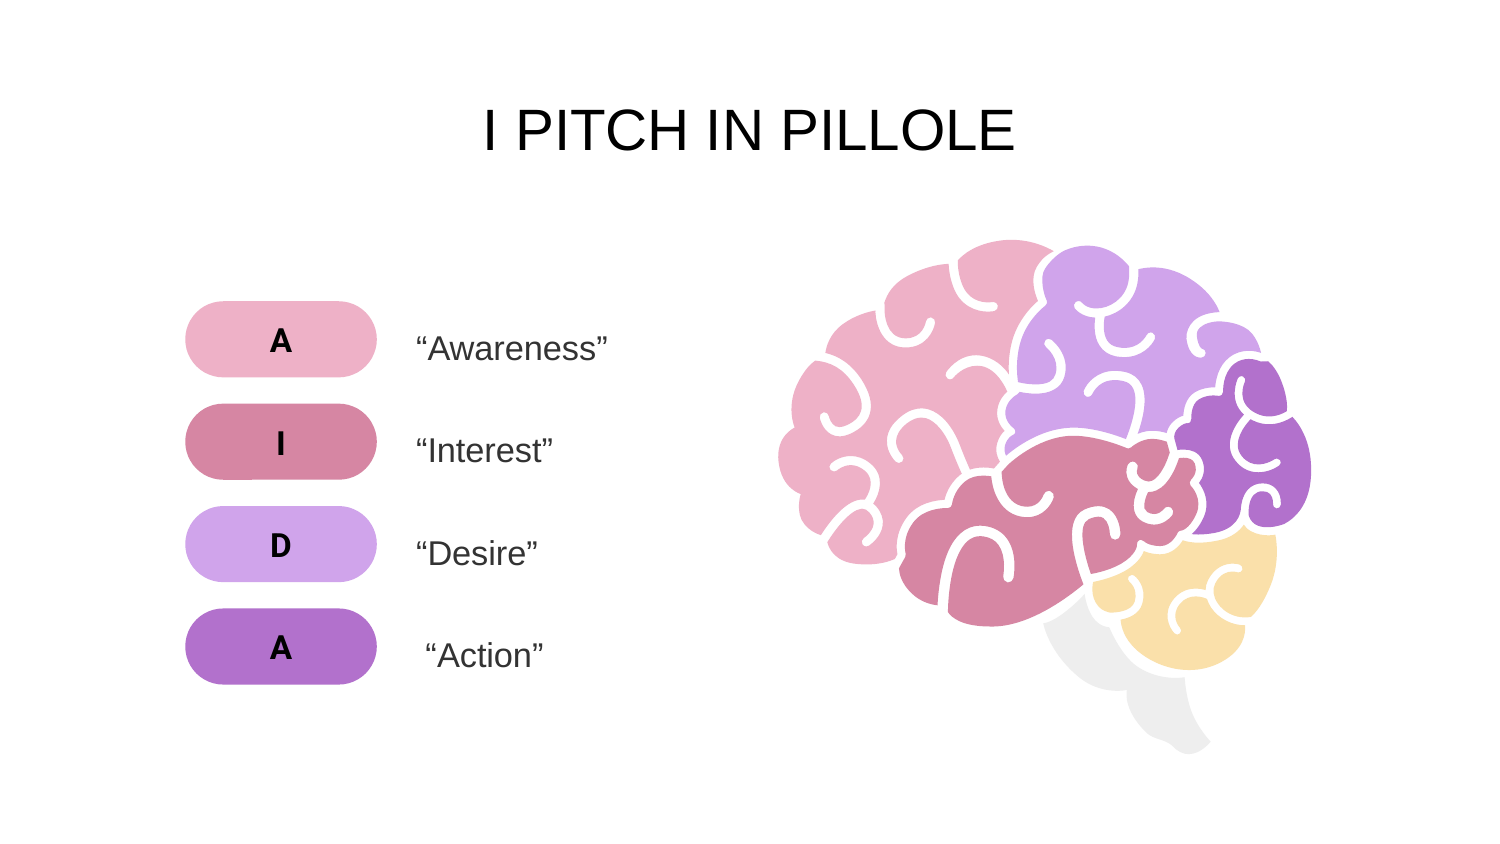

# I PITCH IN PILLOLE

“Awareness”
A
“Interest”
I
“Desire”
D
 “Action”
A